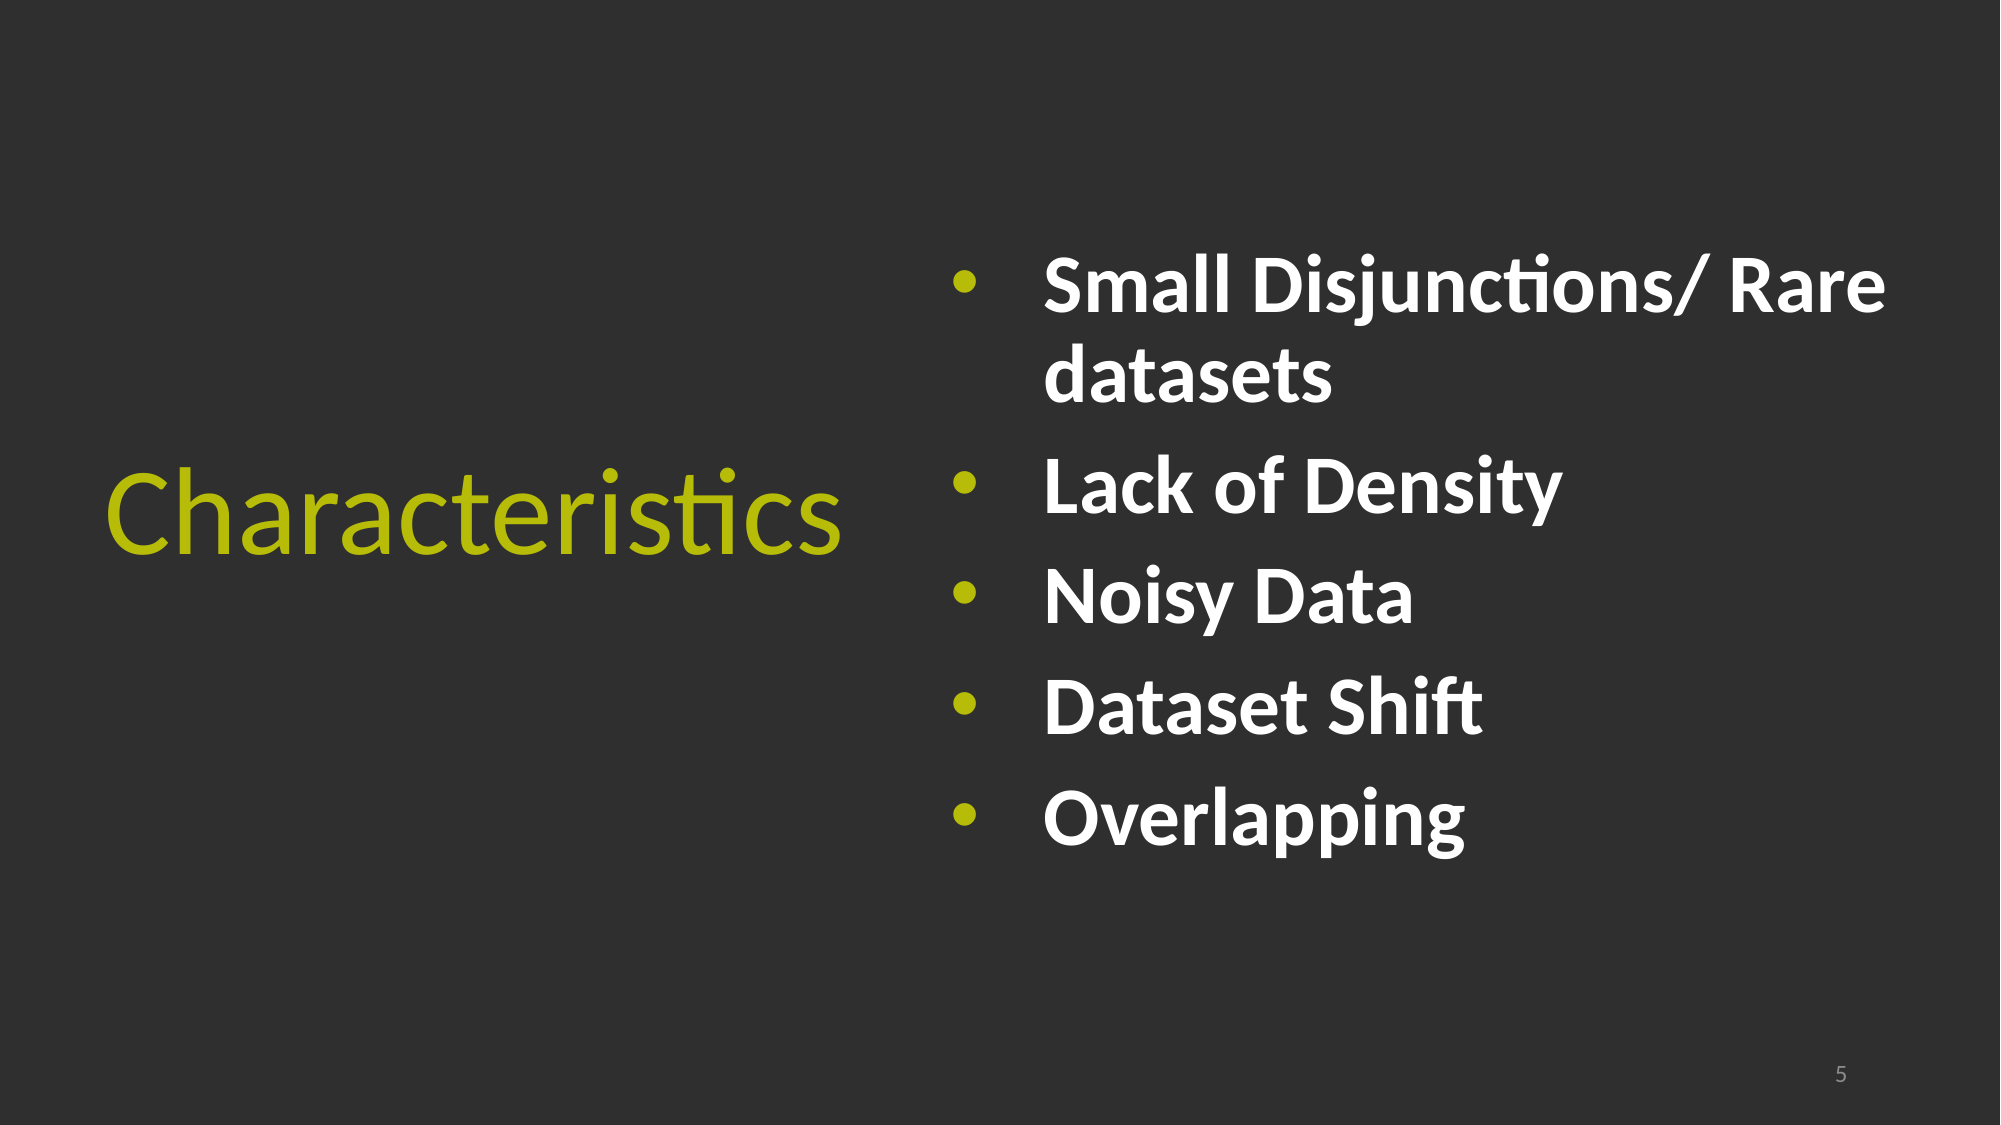

Small Disjunctions/ Rare datasets
Lack of Density
Noisy Data
Dataset Shift
Overlapping
# Characteristics
5